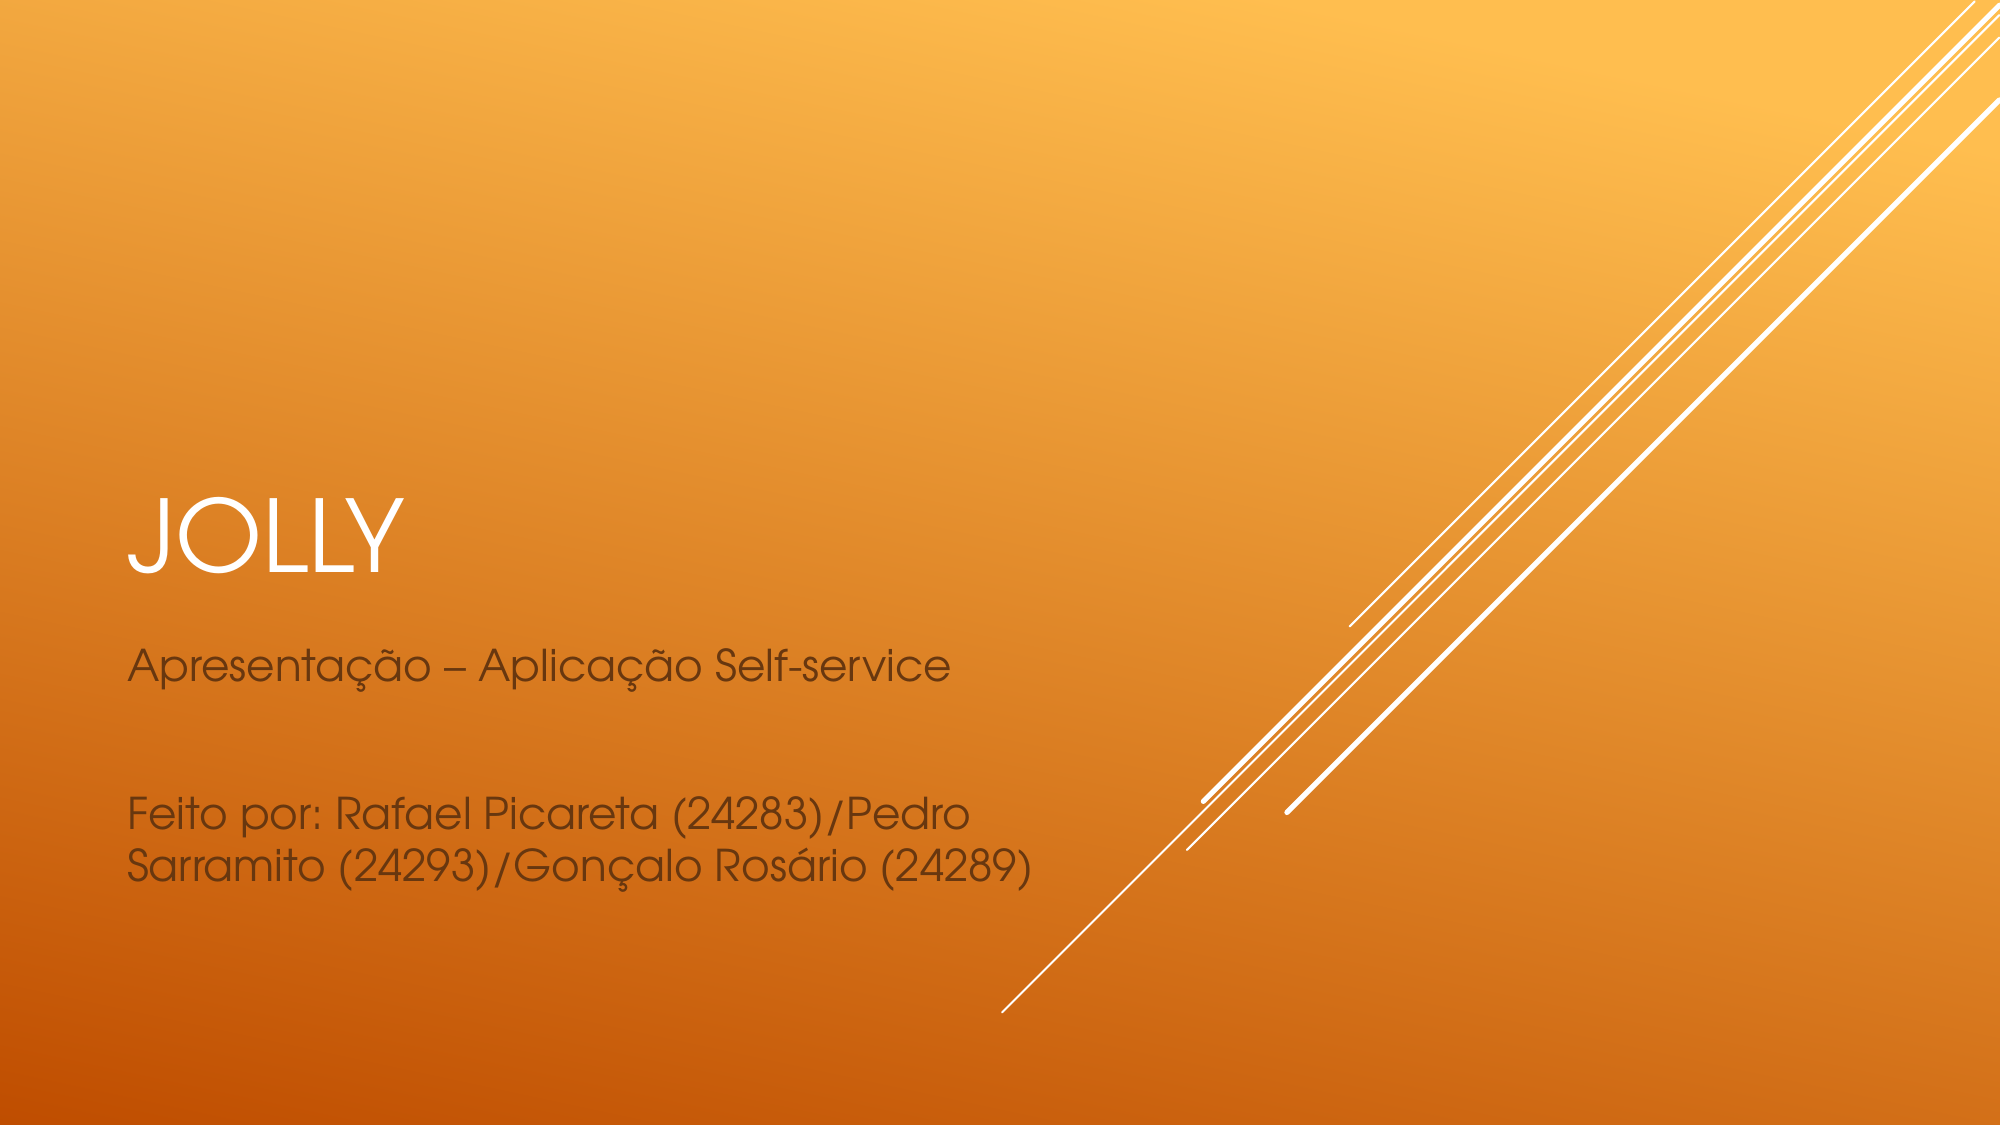

# Jolly
Apresentação – Aplicação Self-service

Feito por: Rafael Picareta (24283)/Pedro Sarramito (24293)/Gonçalo Rosário (24289)